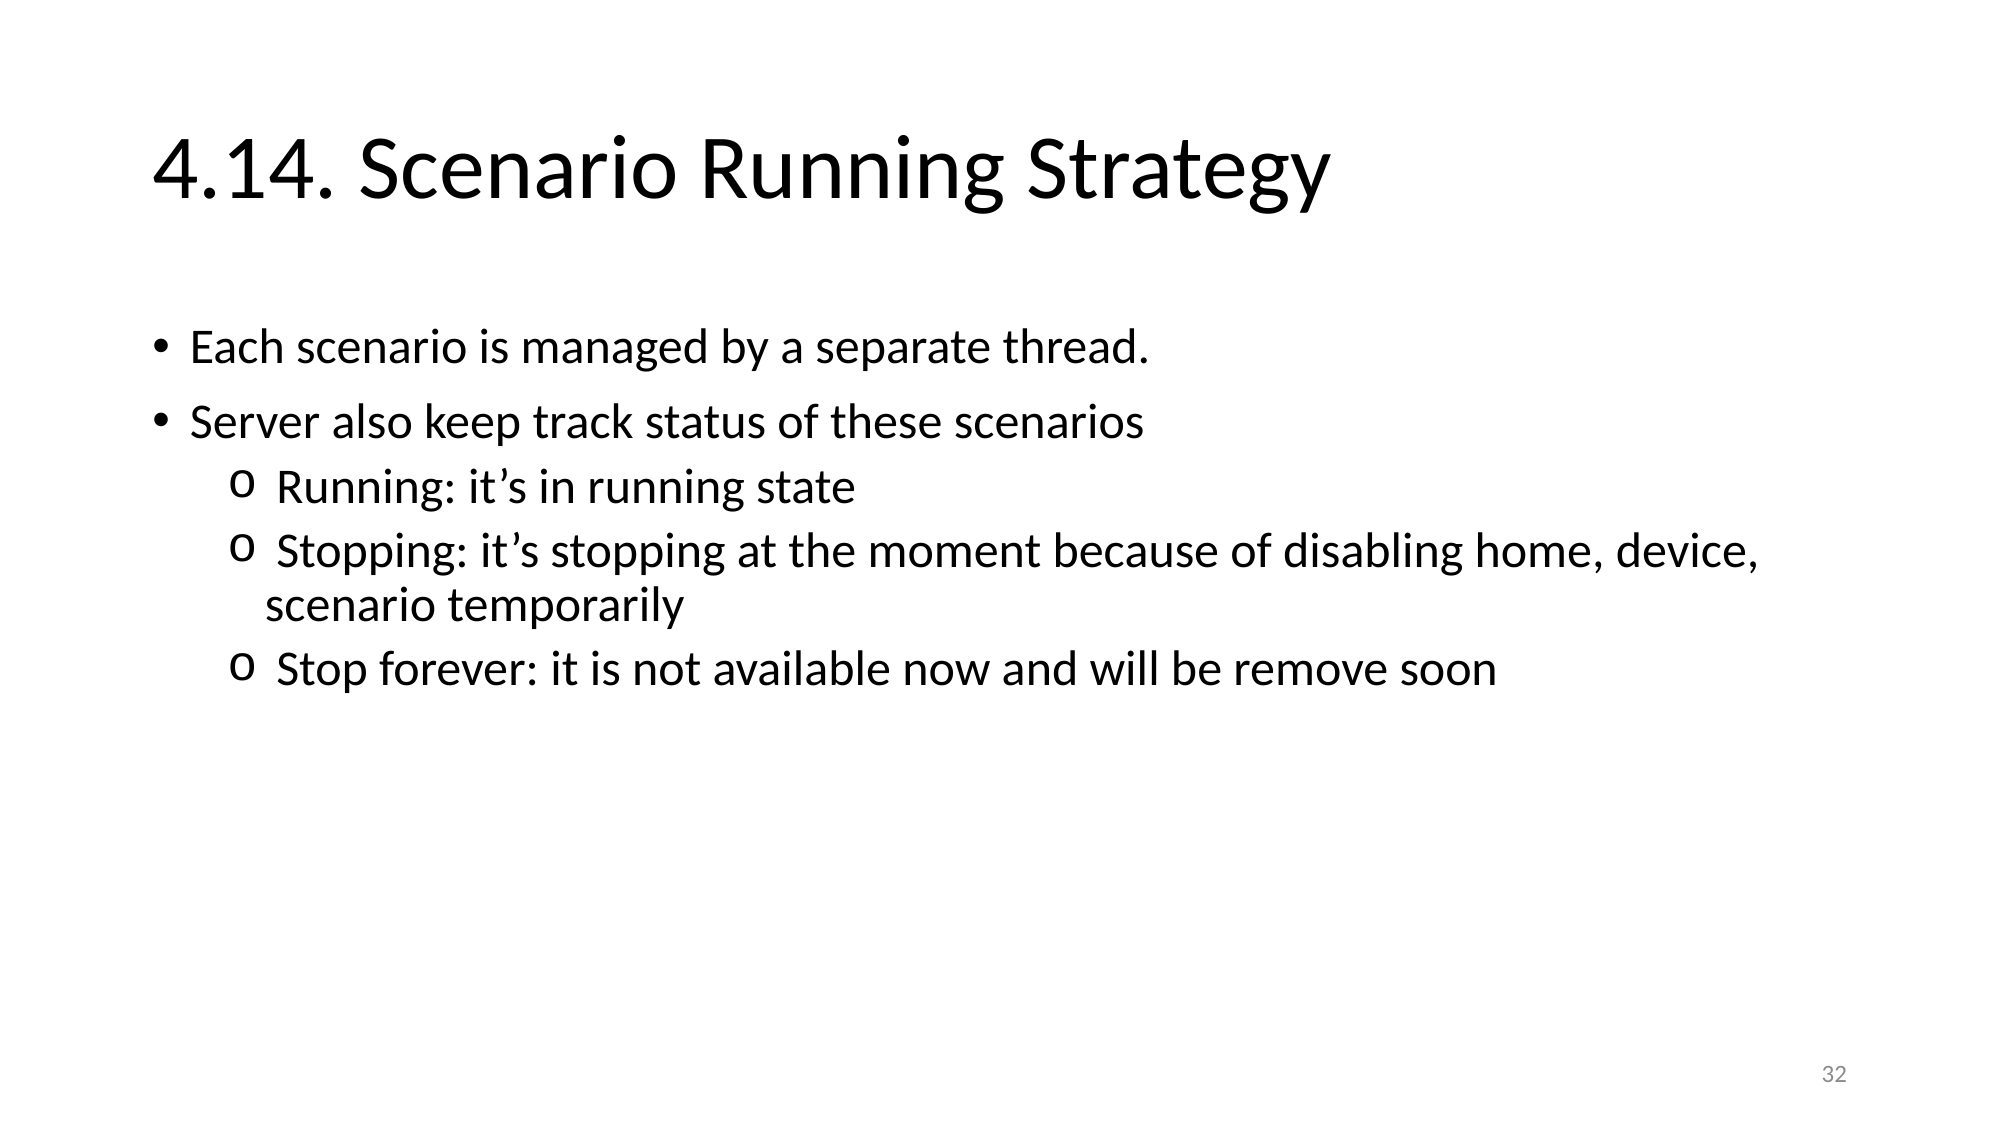

# 4.14. Scenario Running Strategy
Each scenario is managed by a separate thread.
Server also keep track status of these scenarios
 Running: it’s in running state
 Stopping: it’s stopping at the moment because of disabling home, device, scenario temporarily
 Stop forever: it is not available now and will be remove soon
32